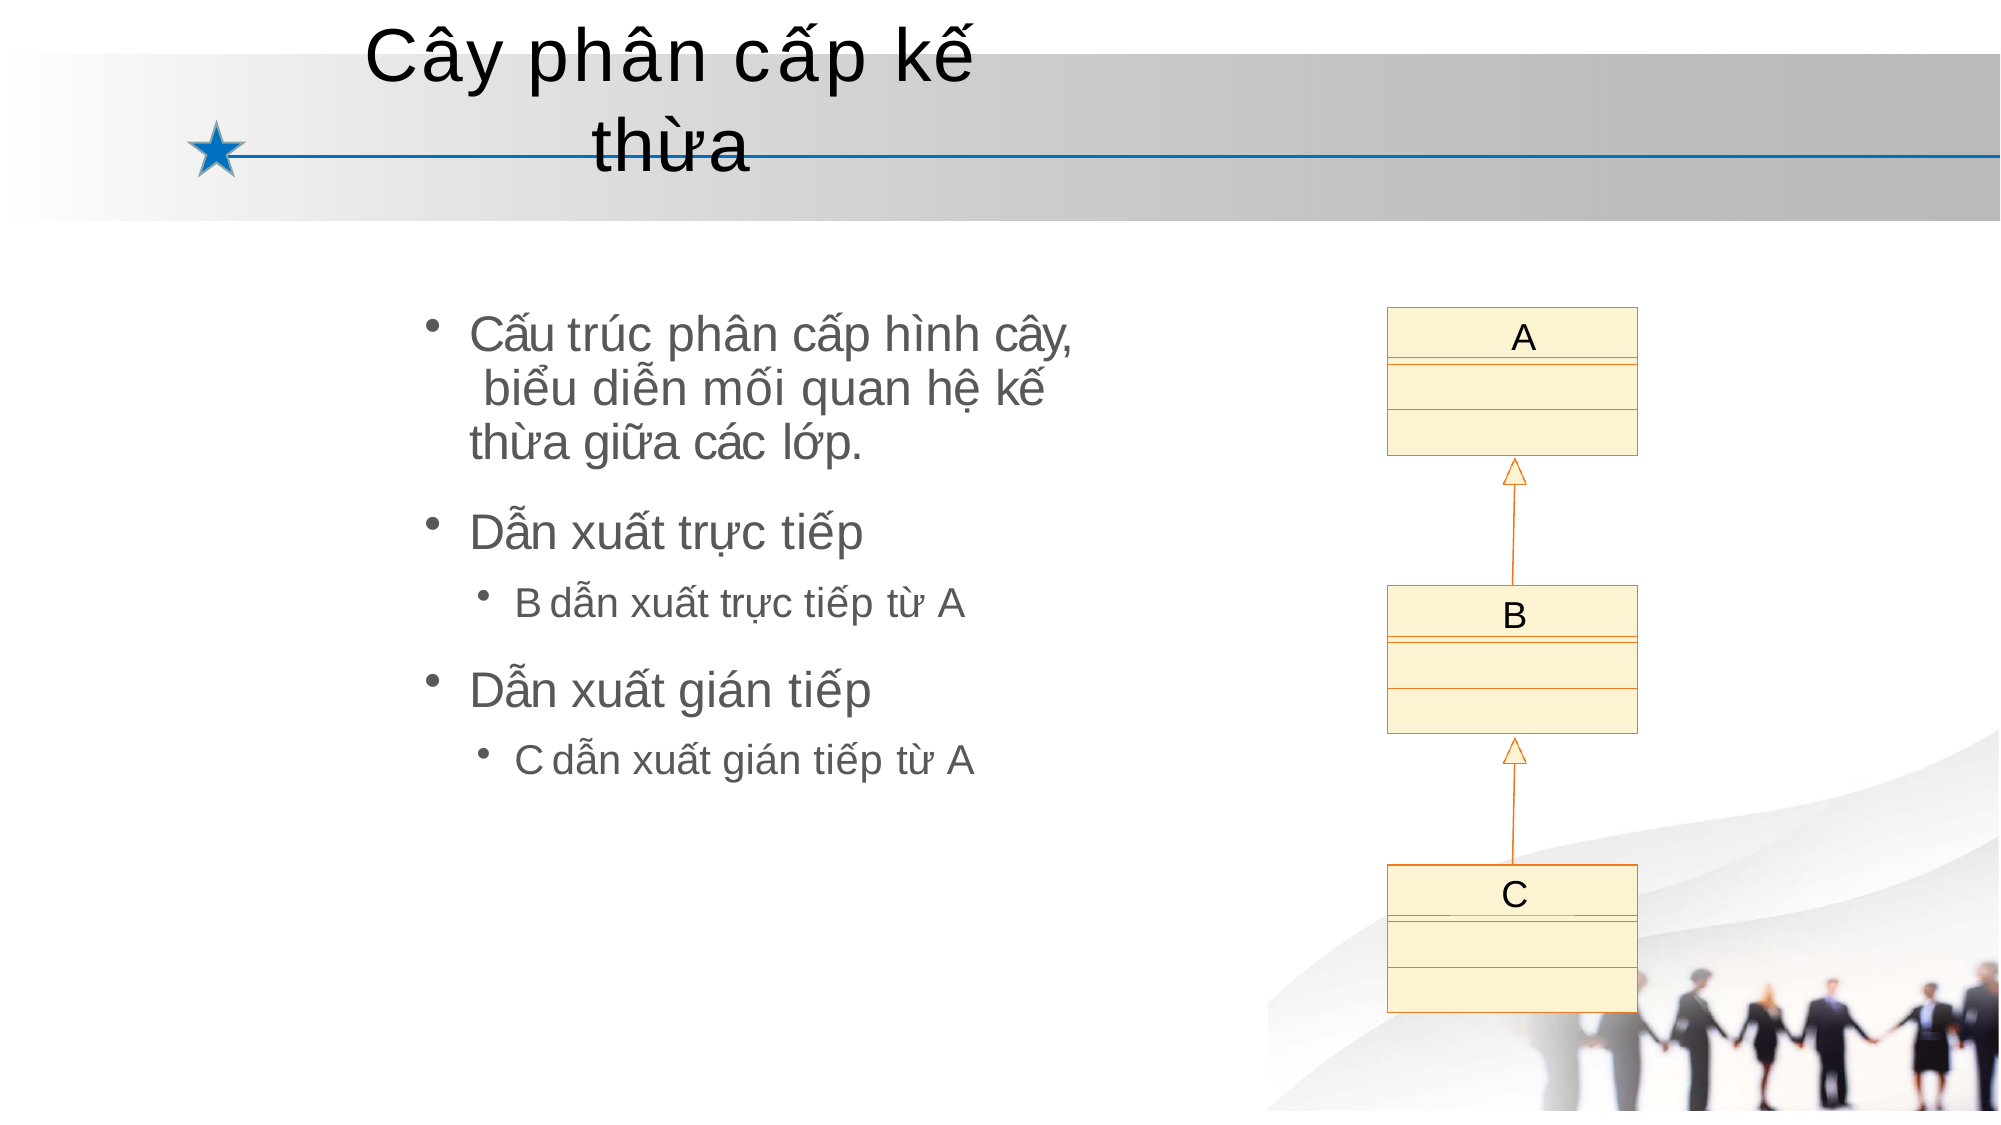

# Cây phân cấp kế thừa
Cấu trúc phân cấp hình cây,  biểu diễn mối quan hệ kế  thừa giữa các lớp.
Dẫn xuất trực tiếp
B dẫn xuất trực tiếp từ A
Dẫn xuất gián tiếp
C dẫn xuất gián tiếp từ A

A

B

C
11